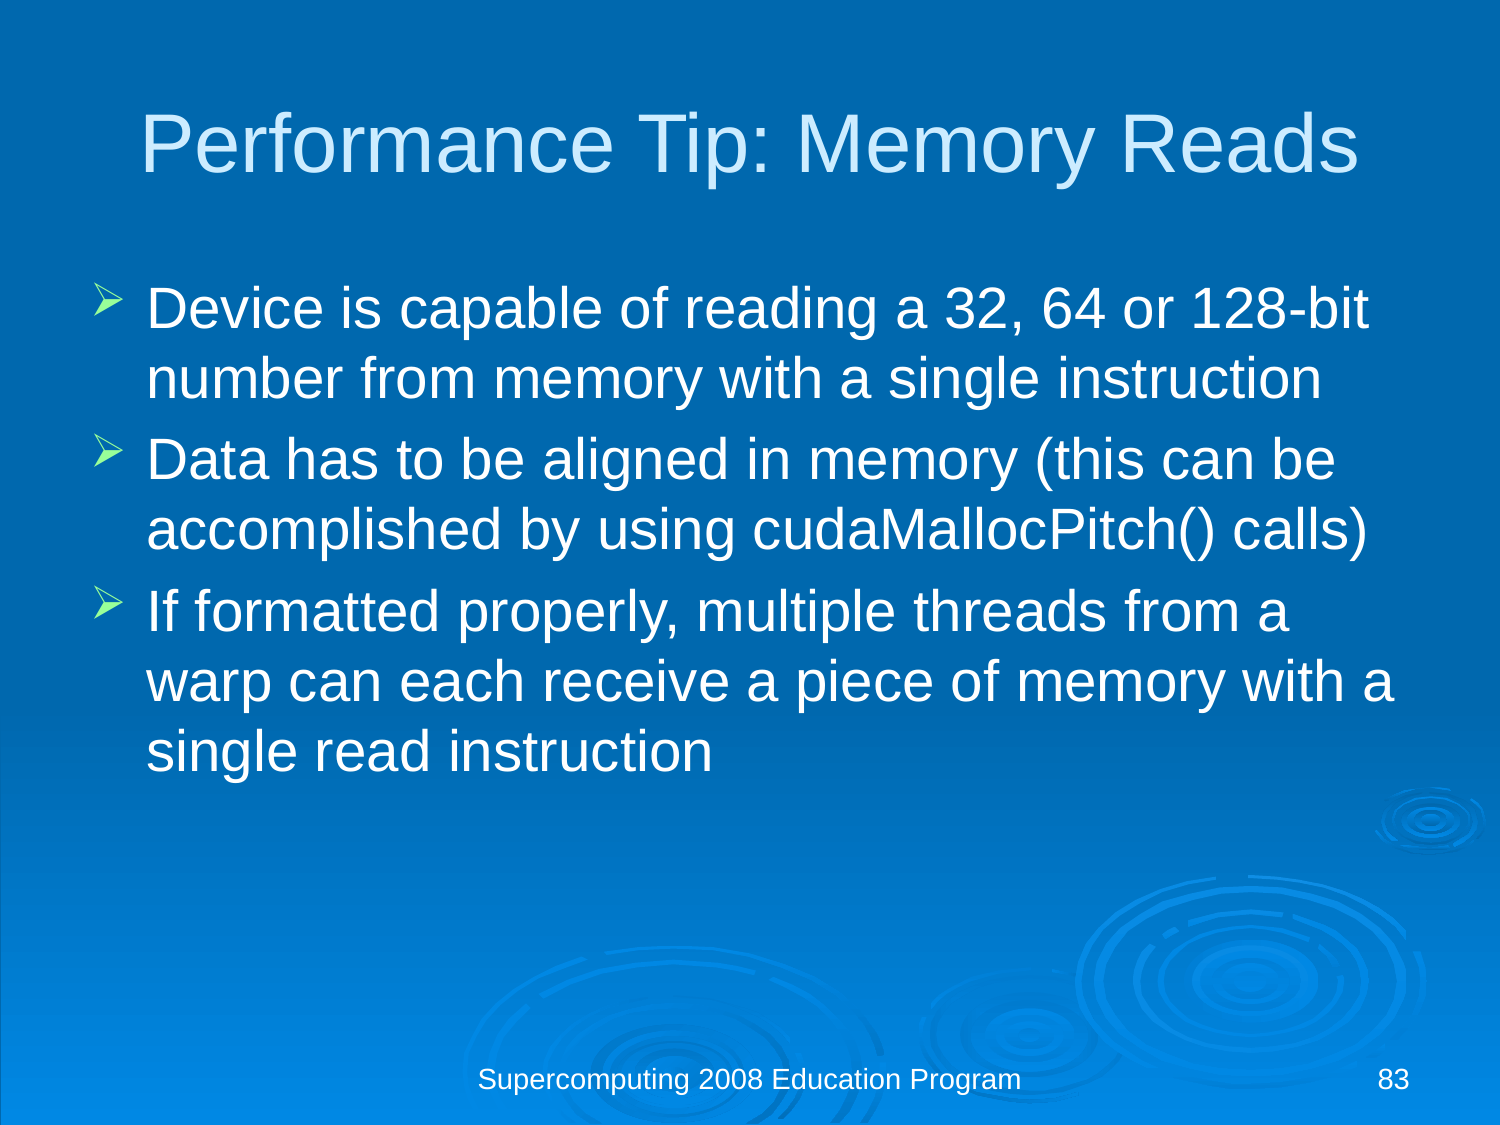

Performance Tip: Memory Reads
Device is capable of reading a 32, 64 or 128-bit number from memory with a single instruction
Data has to be aligned in memory (this can be accomplished by using cudaMallocPitch() calls)
If formatted properly, multiple threads from a warp can each receive a piece of memory with a single read instruction
Supercomputing 2008 Education Program
83